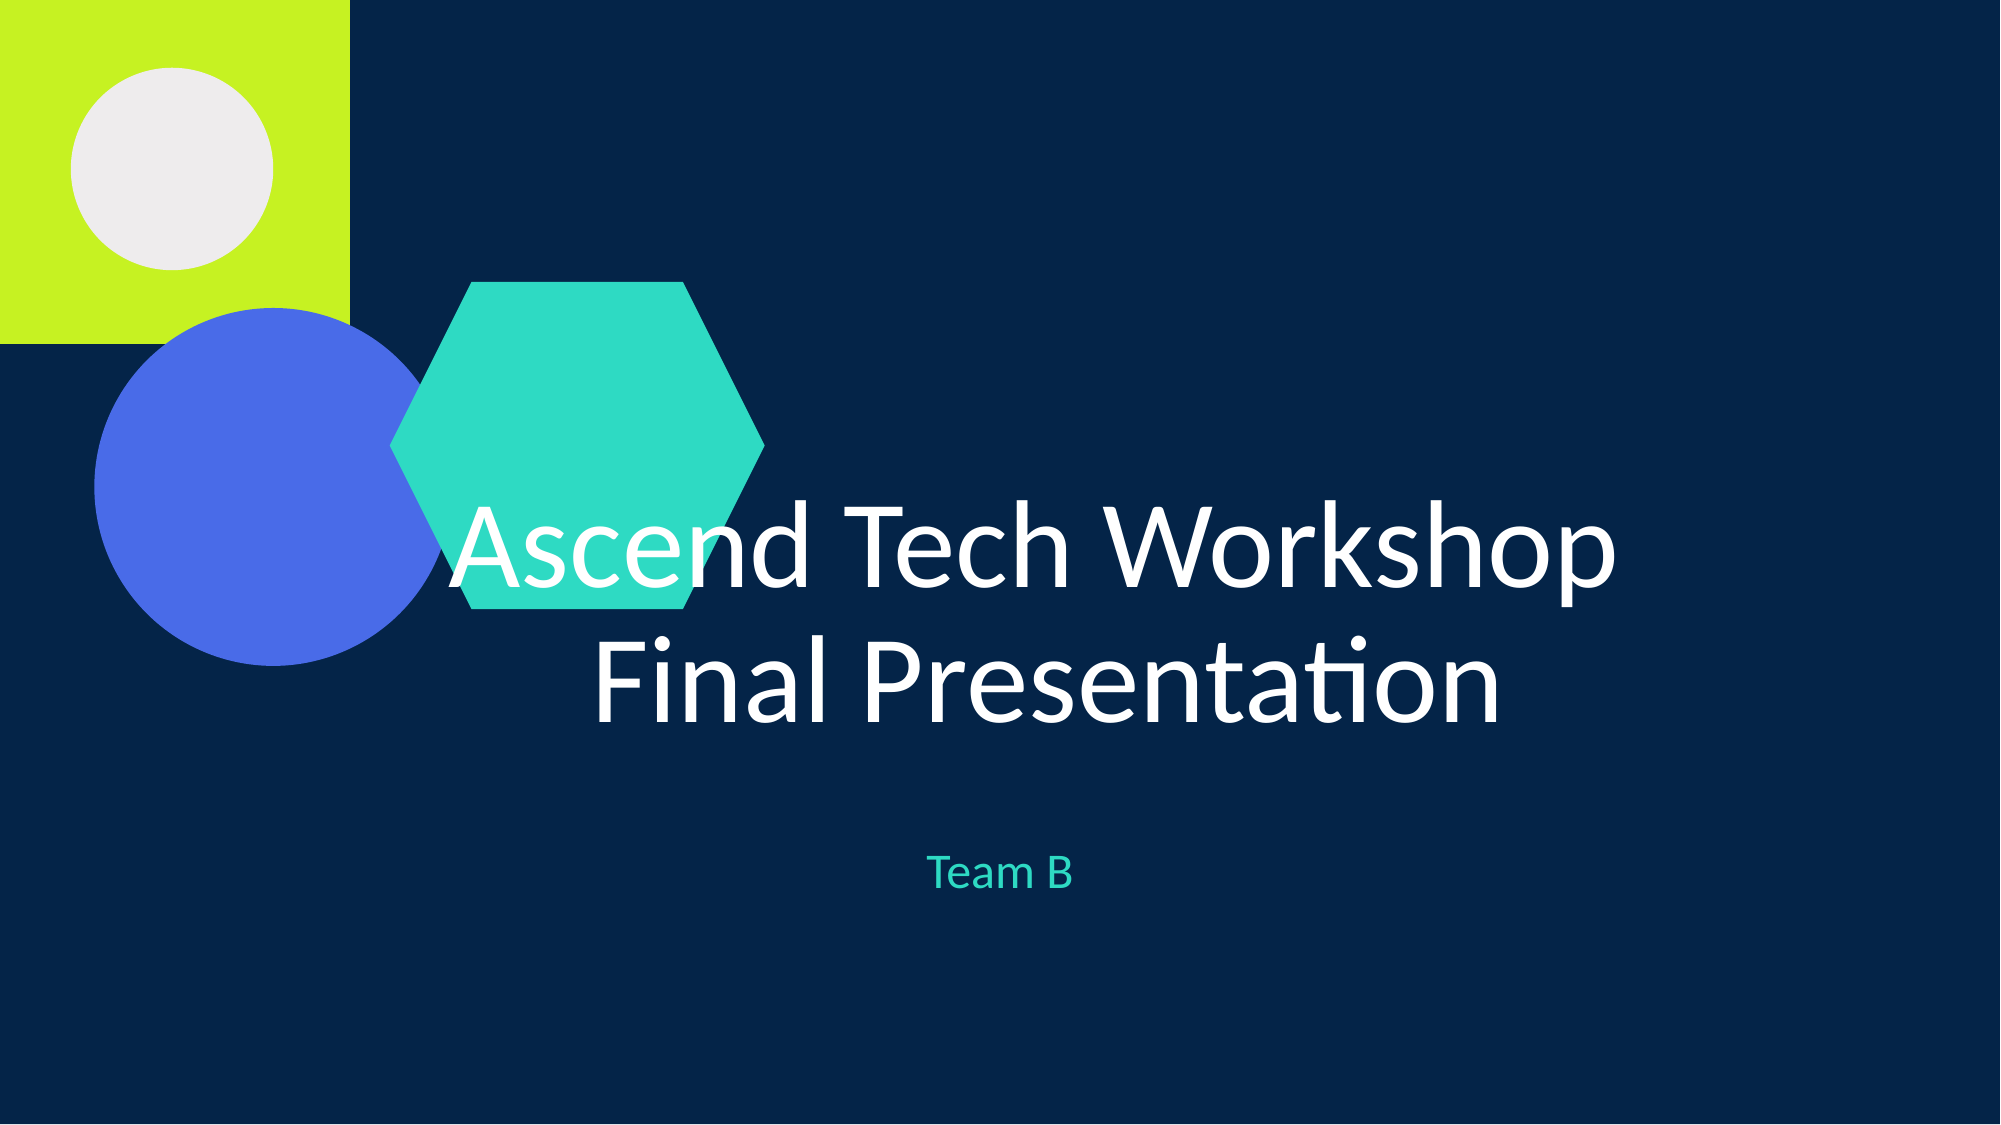

# Ascend Tech Workshop Final Presentation

Team B